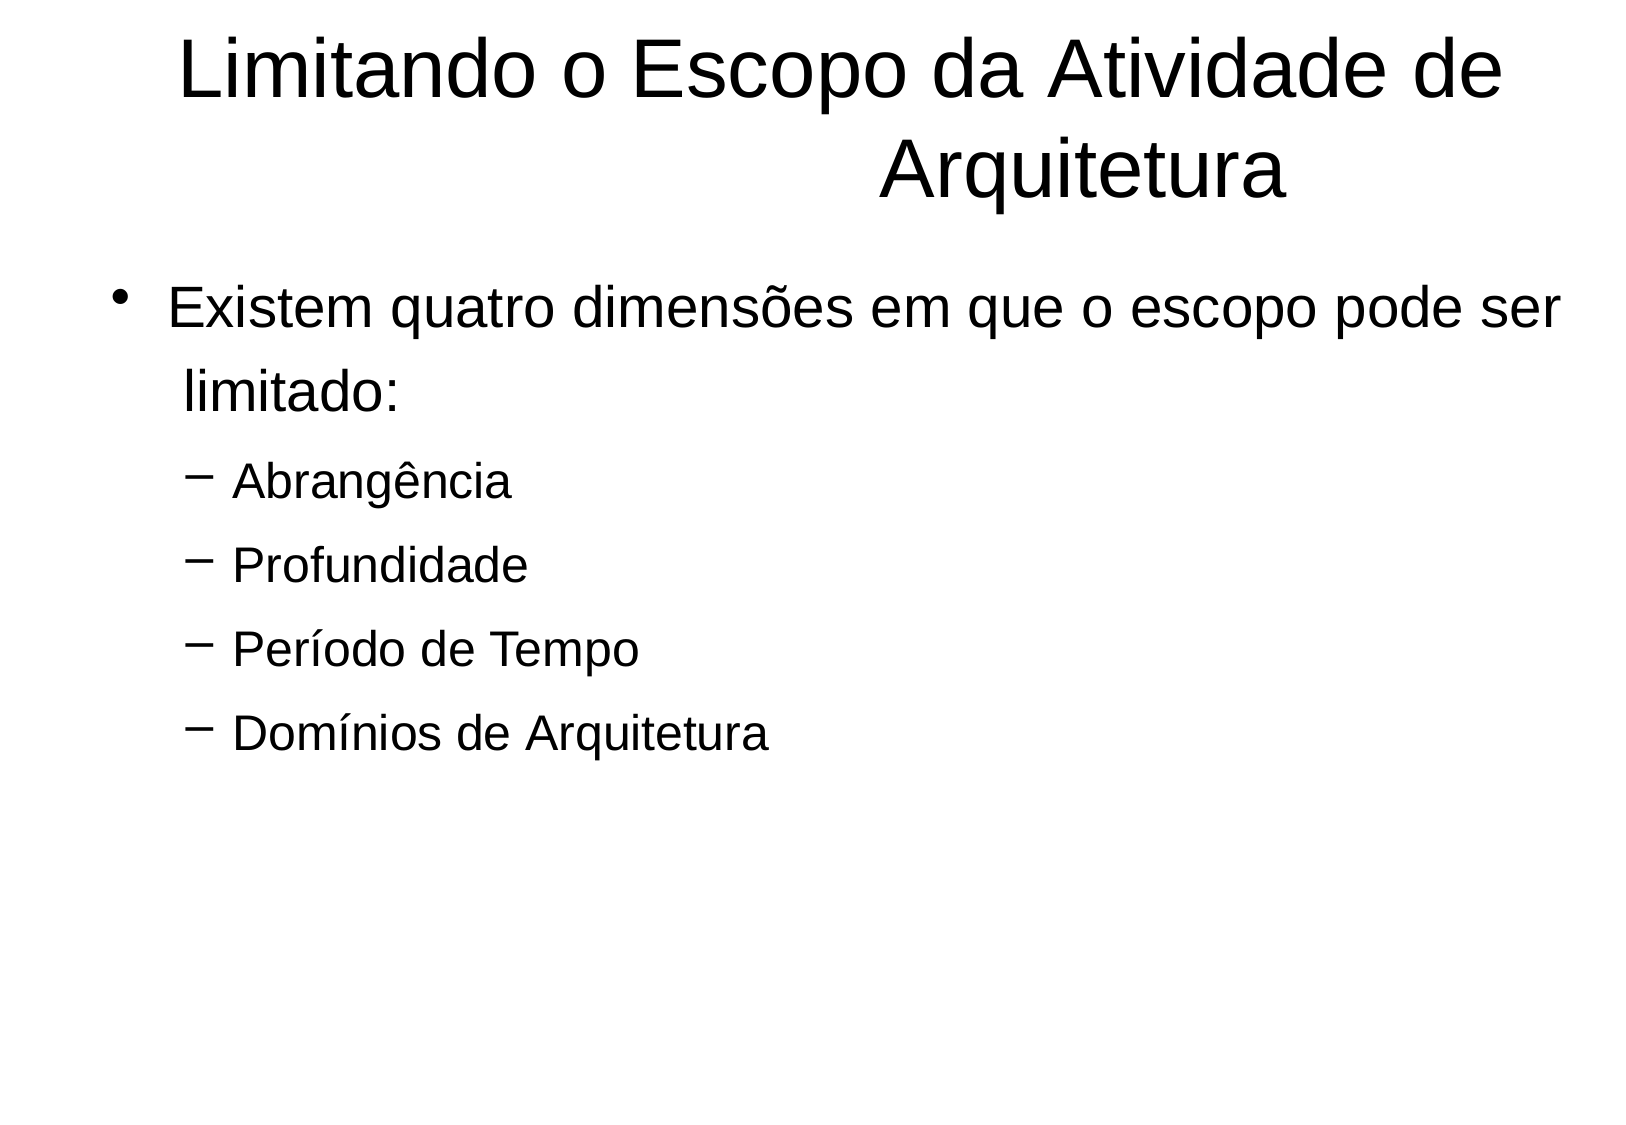

# Limitando o Escopo da Atividade de  Arquitetura
Existem quatro dimensões em que o escopo pode ser  limitado:
Abrangência
Profundidade
Período de Tempo
Domínios de Arquitetura